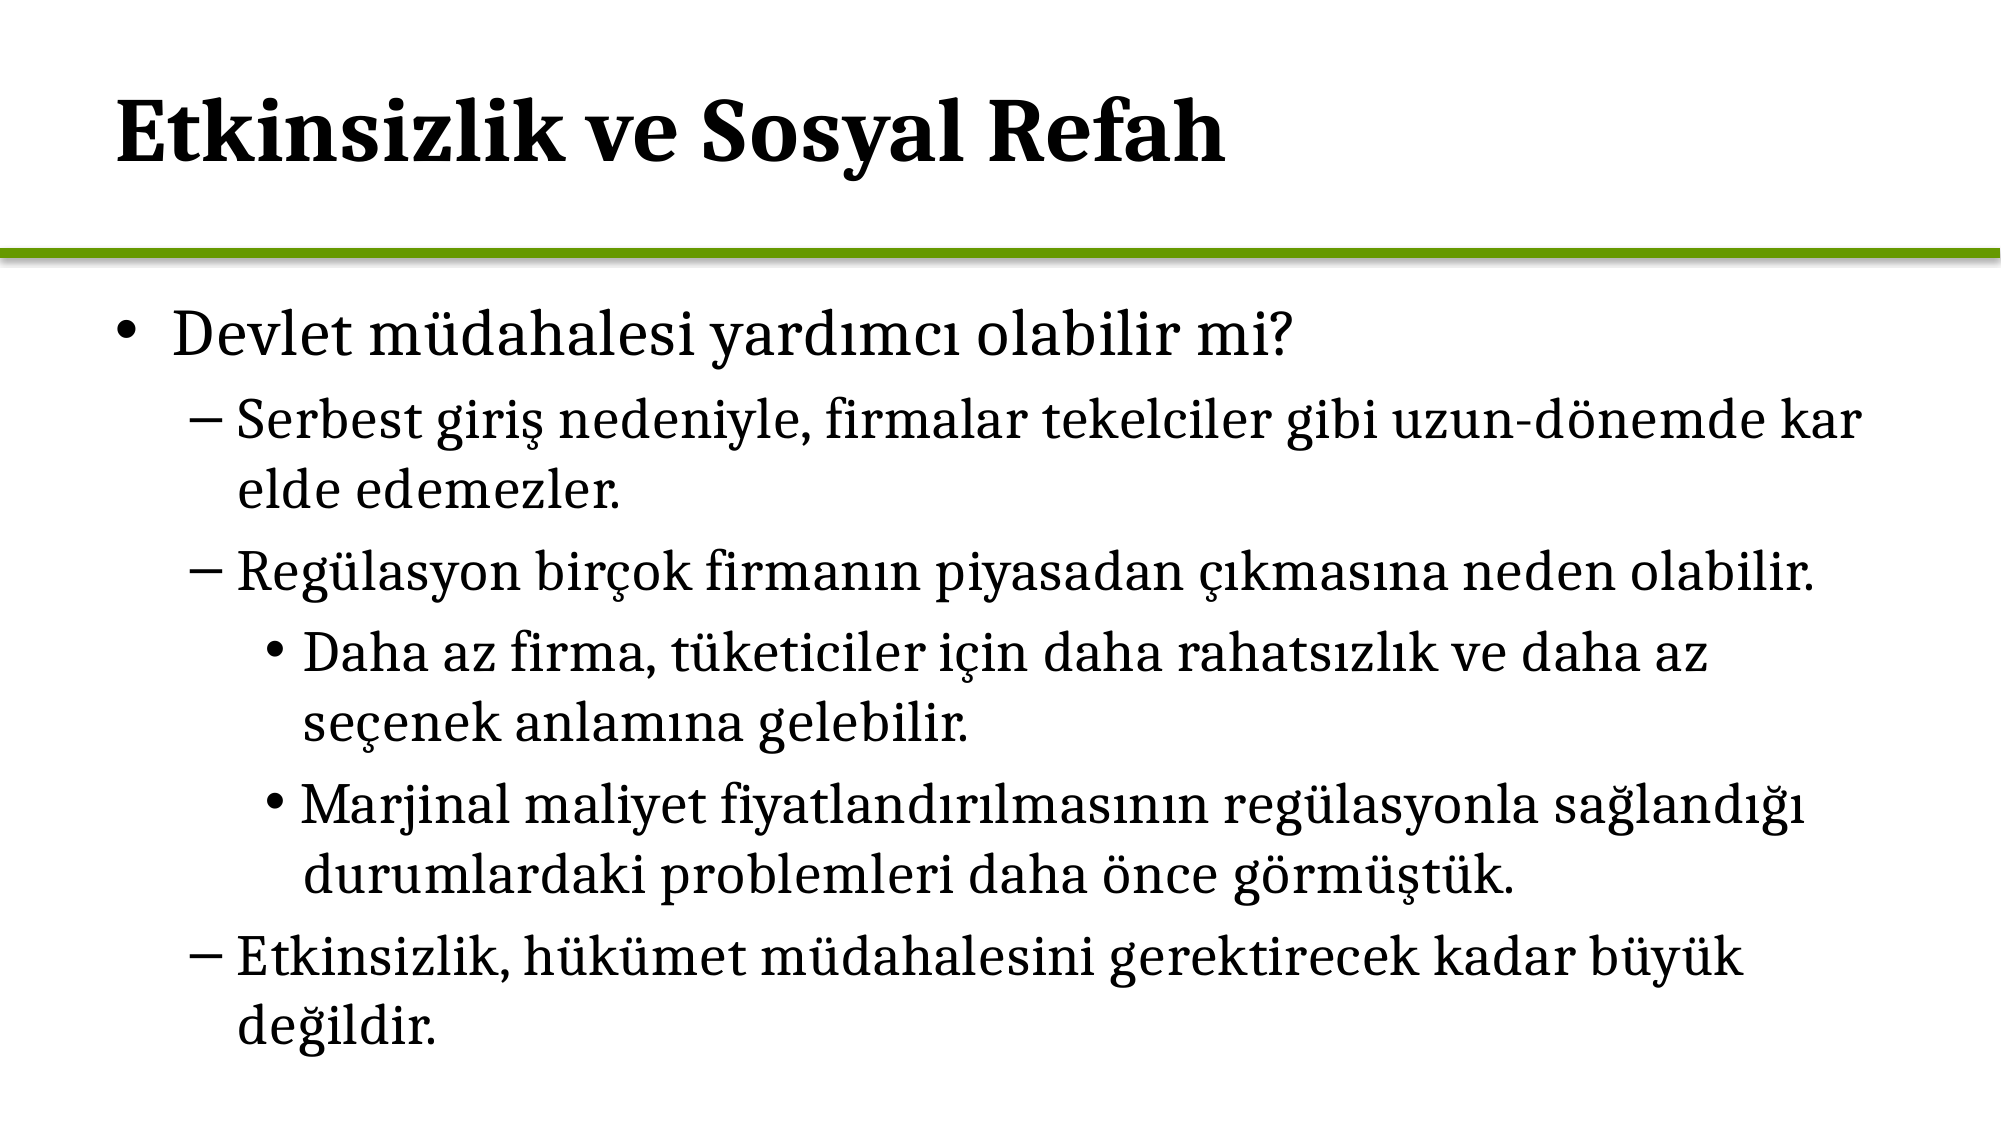

# Etkinsizlik ve Sosyal Refah
Devlet müdahalesi yardımcı olabilir mi?
Serbest giriş nedeniyle, firmalar tekelciler gibi uzun-dönemde kar elde edemezler.
Regülasyon birçok firmanın piyasadan çıkmasına neden olabilir.
Daha az firma, tüketiciler için daha rahatsızlık ve daha az seçenek anlamına gelebilir.
Marjinal maliyet fiyatlandırılmasının regülasyonla sağlandığı durumlardaki problemleri daha önce görmüştük.
Etkinsizlik, hükümet müdahalesini gerektirecek kadar büyük değildir.